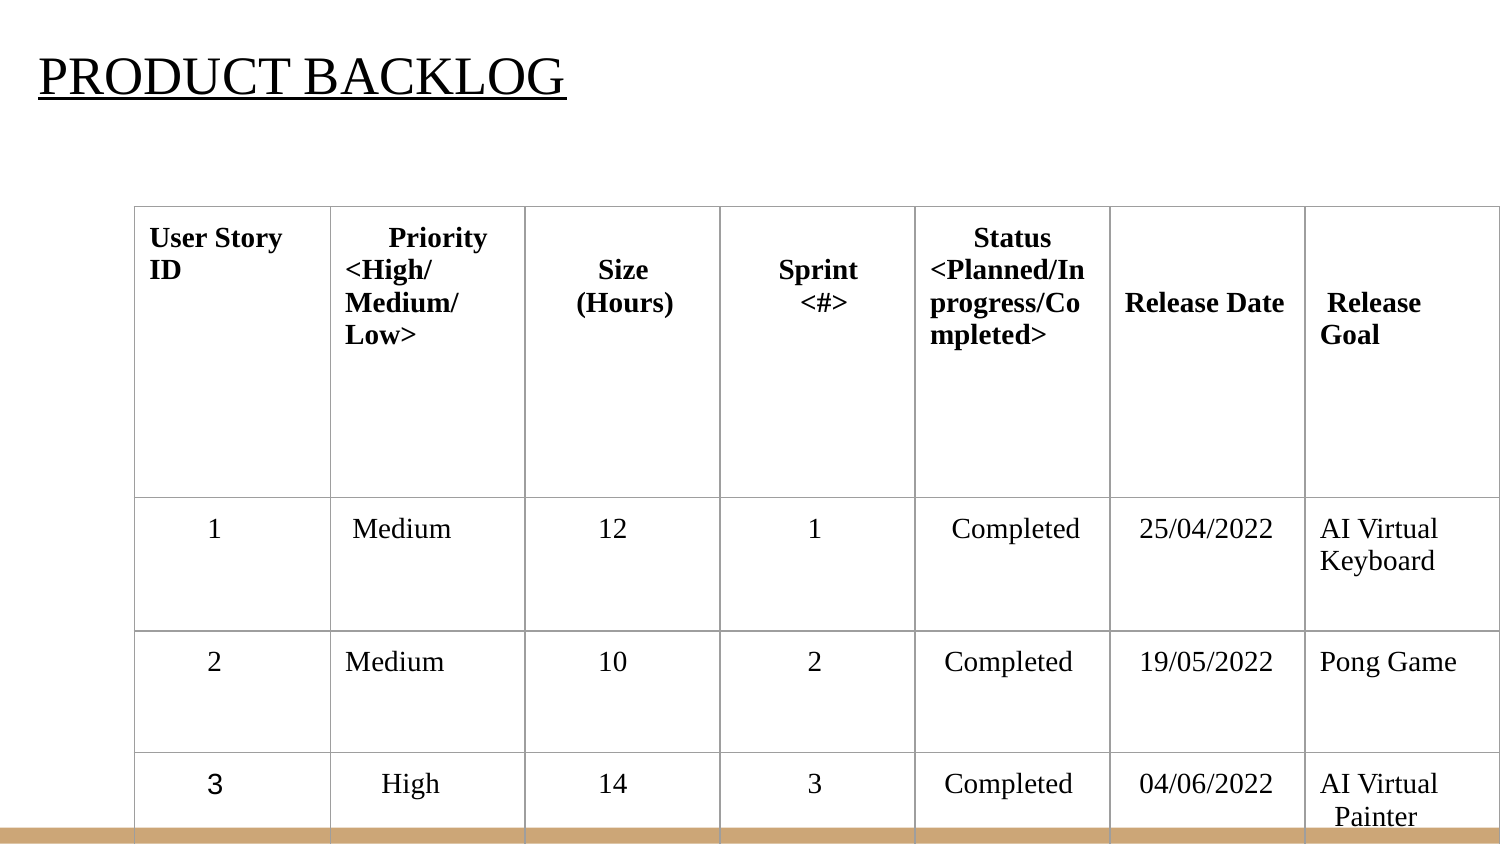

# PRODUCT BACKLOG
| User Story ID | Priority <High/Medium/Low> | Size (Hours) | Sprint <#> | Status <Planned/In progress/Completed> | Release Date | Release Goal |
| --- | --- | --- | --- | --- | --- | --- |
| 1 | Medium | 12 | 1 | Completed | 25/04/2022 | AI Virtual Keyboard |
| 2 | Medium | 10 | 2 | Completed | 19/05/2022 | Pong Game |
| 3 | High | 14 | 3 | Completed | 04/06/2022 | AI Virtual Painter |
|  |  |  |  |  |  |  |